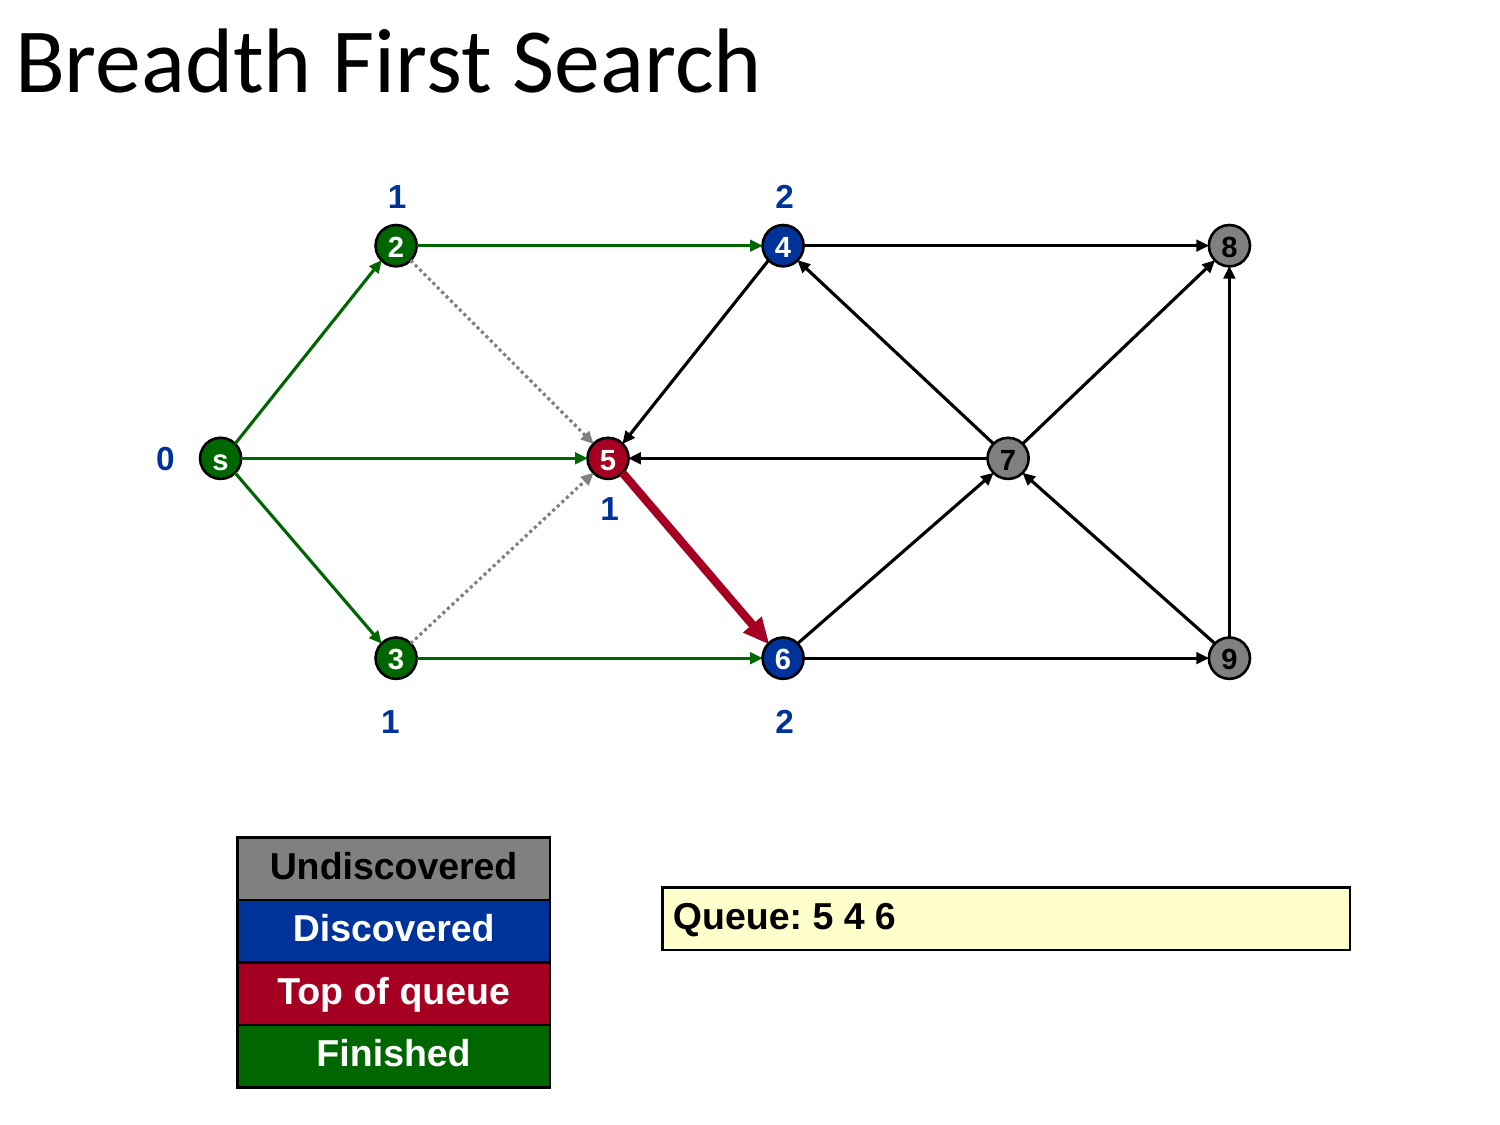

# Breadth First Search
1
2
2
4
8
0
s
5
7
1
3
6
9
1
2
Undiscovered
 Queue: 5 4 6
Discovered
Top of queue
Finished
146